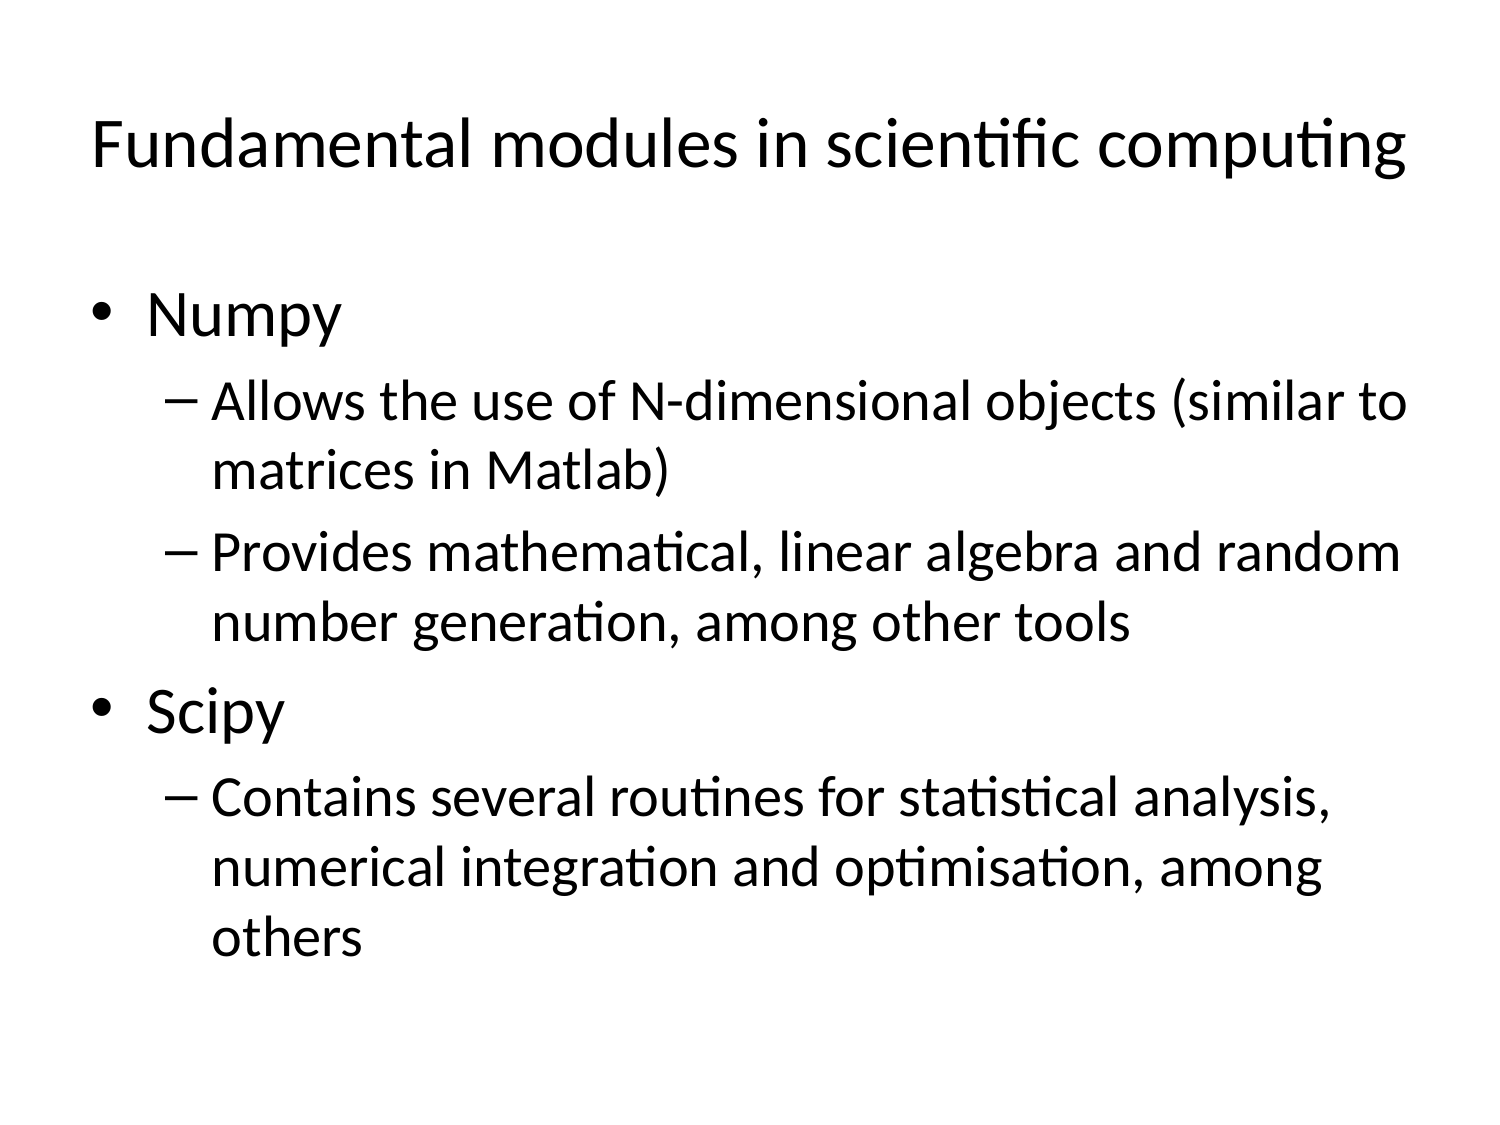

# Fundamental modules in scientific computing
Numpy
Allows the use of N-dimensional objects (similar to matrices in Matlab)
Provides mathematical, linear algebra and random number generation, among other tools
Scipy
Contains several routines for statistical analysis, numerical integration and optimisation, among others